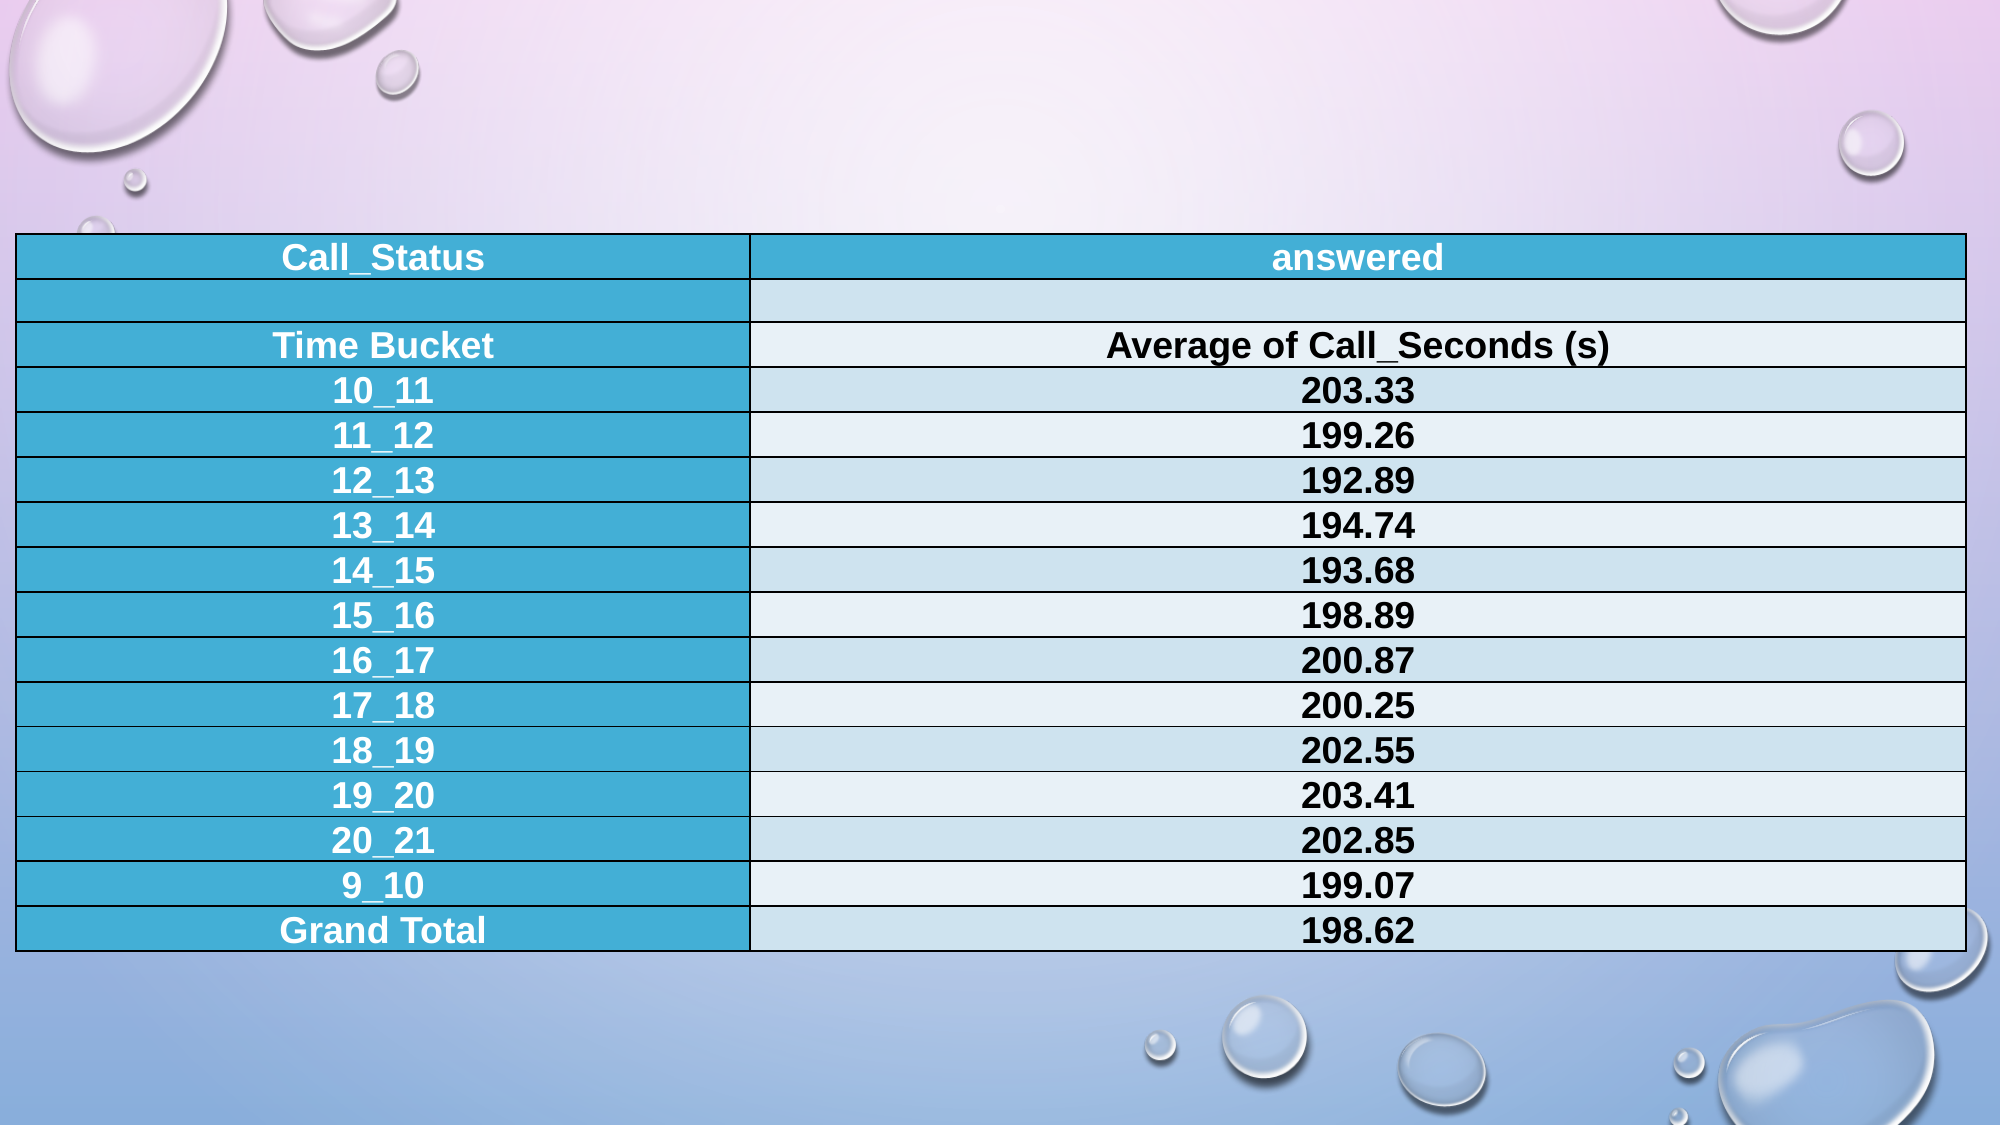

| Call\_Status | answered |
| --- | --- |
|  |  |
| Time Bucket | Average of Call\_Seconds (s) |
| 10\_11 | 203.33 |
| 11\_12 | 199.26 |
| 12\_13 | 192.89 |
| 13\_14 | 194.74 |
| 14\_15 | 193.68 |
| 15\_16 | 198.89 |
| 16\_17 | 200.87 |
| 17\_18 | 200.25 |
| 18\_19 | 202.55 |
| 19\_20 | 203.41 |
| 20\_21 | 202.85 |
| 9\_10 | 199.07 |
| Grand Total | 198.62 |